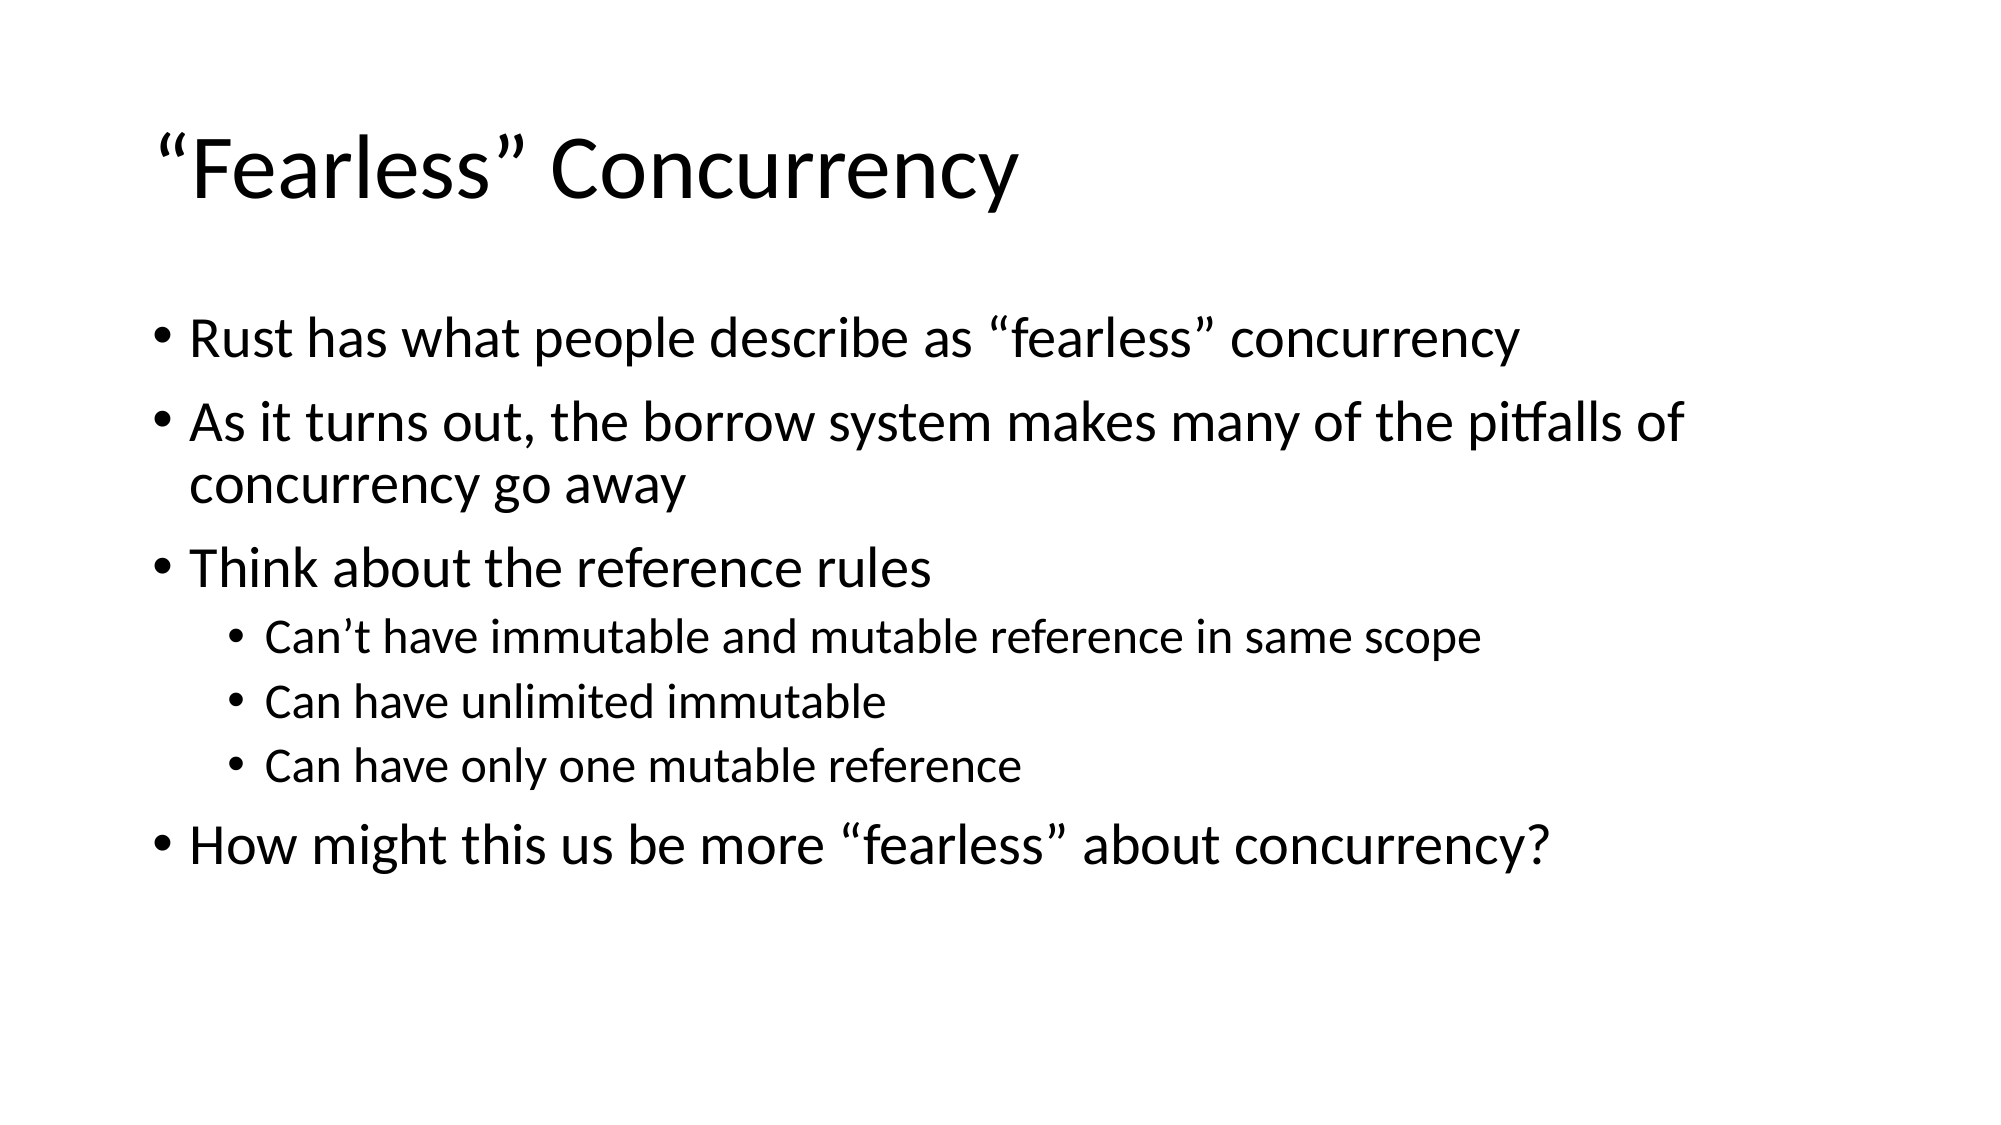

# “Fearless” Concurrency
Rust has what people describe as “fearless” concurrency
As it turns out, the borrow system makes many of the pitfalls of concurrency go away
Think about the reference rules
Can’t have immutable and mutable reference in same scope
Can have unlimited immutable
Can have only one mutable reference
How might this us be more “fearless” about concurrency?